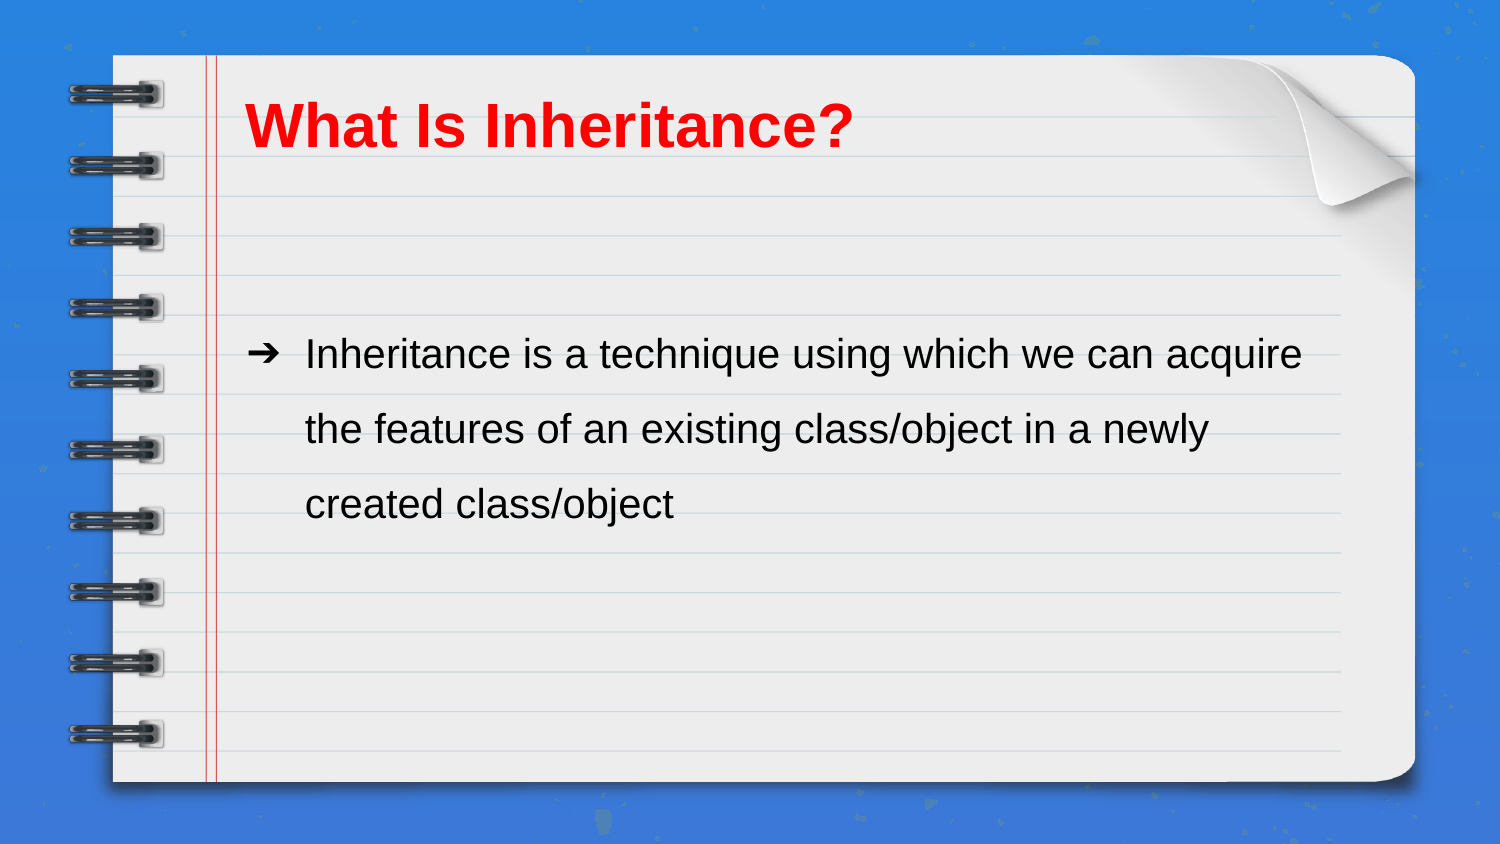

What Is Inheritance?
# Inheritance is a technique using which we can acquire the features of an existing class/object in a newly created class/object